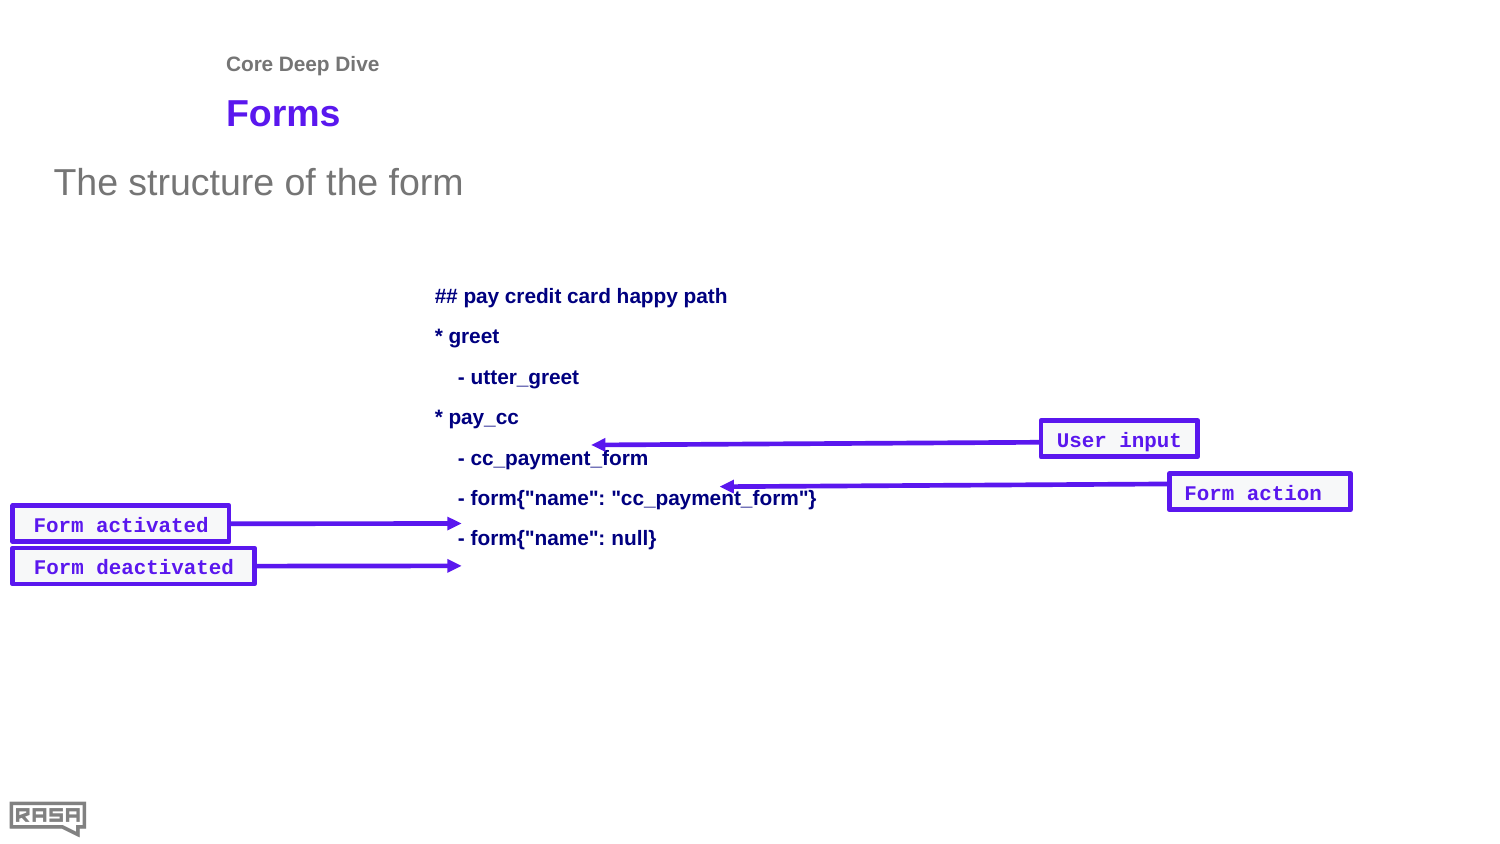

Core Deep Dive
# Forms
The structure of the form
## pay credit card happy path
* greet
    - utter_greet
* pay_cc
    - cc_payment_form
    - form{"name": "cc_payment_form"}
    - form{"name": null}

User input
Form action
Form activated
Form deactivated